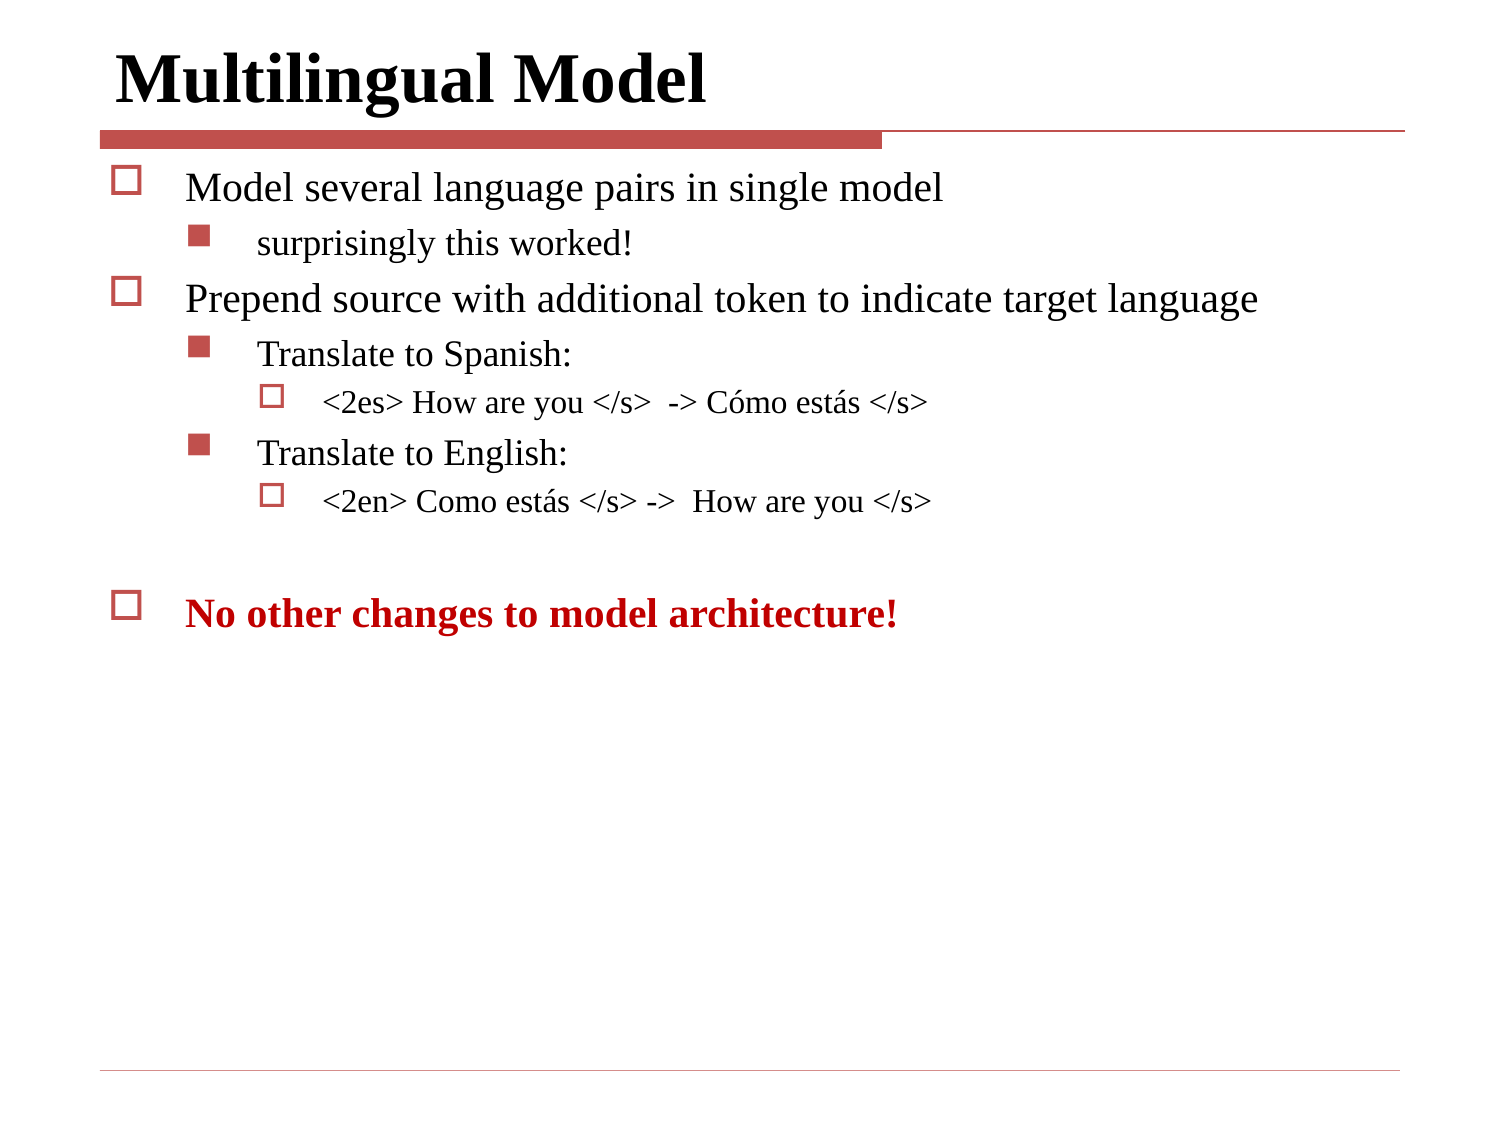

# Multilingual Model
Model several language pairs in single model
surprisingly this worked!
Prepend source with additional token to indicate target language
Translate to Spanish:
<2es> How are you </s>  -> Cómo estás </s>
Translate to English:
<2en> Como estás </s> ->  How are you </s>

No other changes to model architecture!